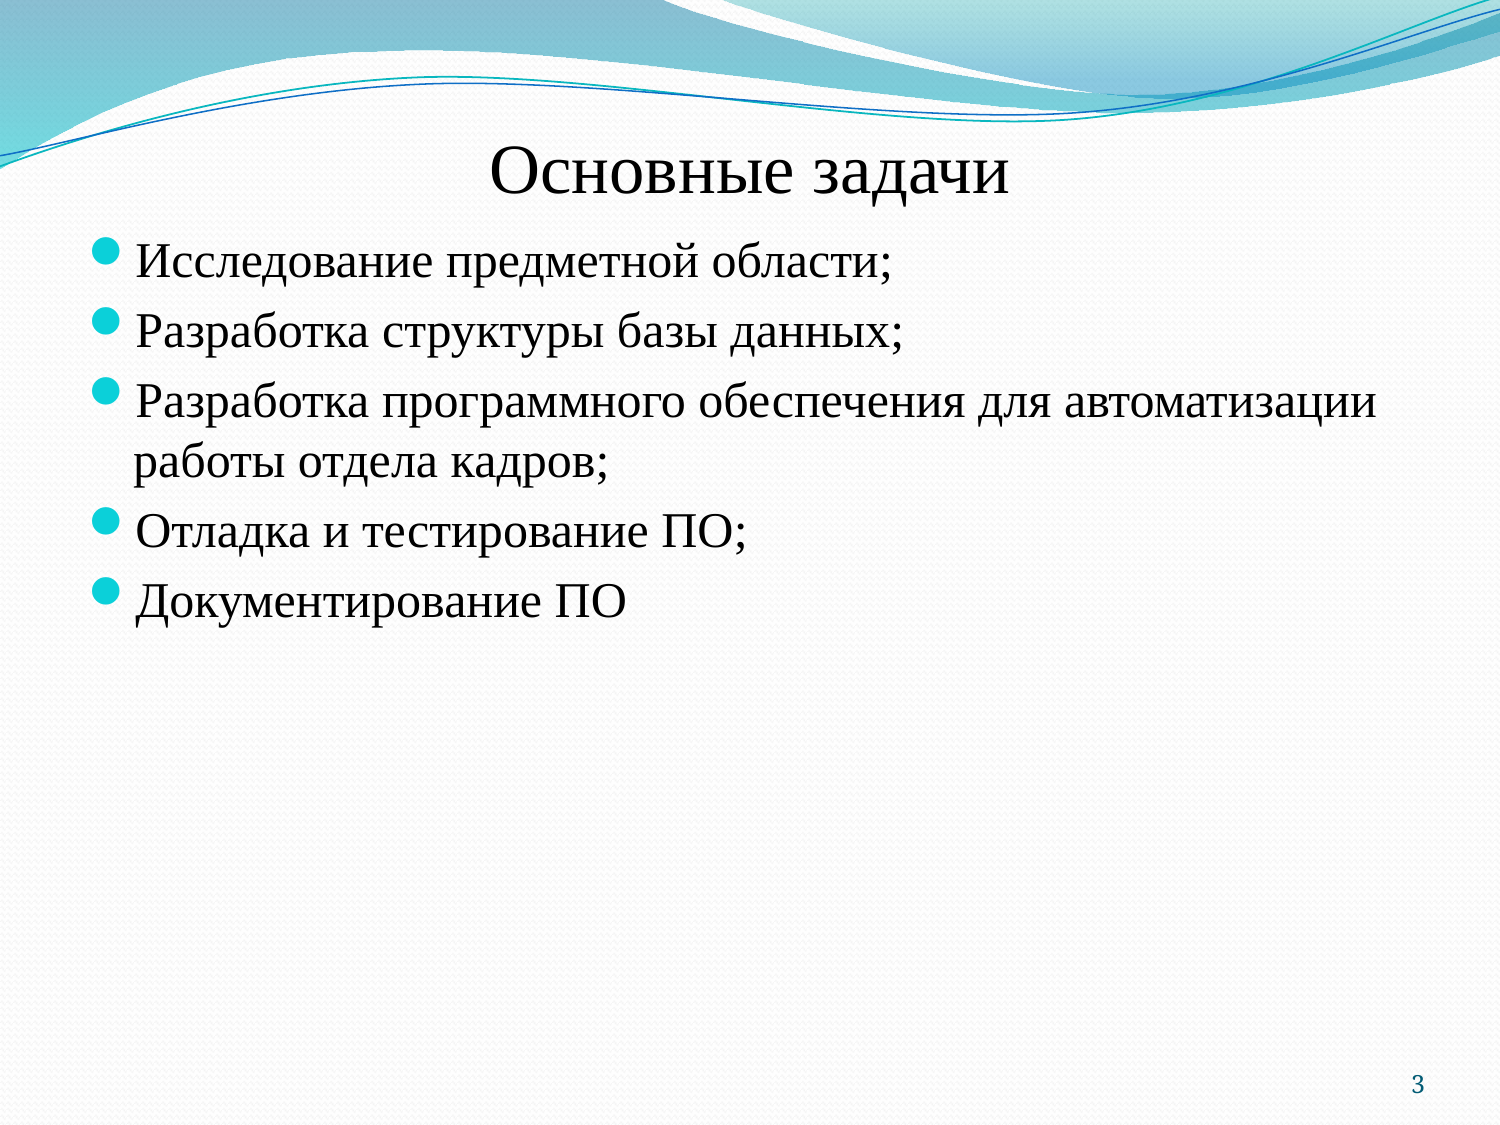

# Основные задачи
Исследование предметной области;
Разработка структуры базы данных;
Разработка программного обеспечения для автоматизации работы отдела кадров;
Отладка и тестирование ПО;
Документирование ПО
3